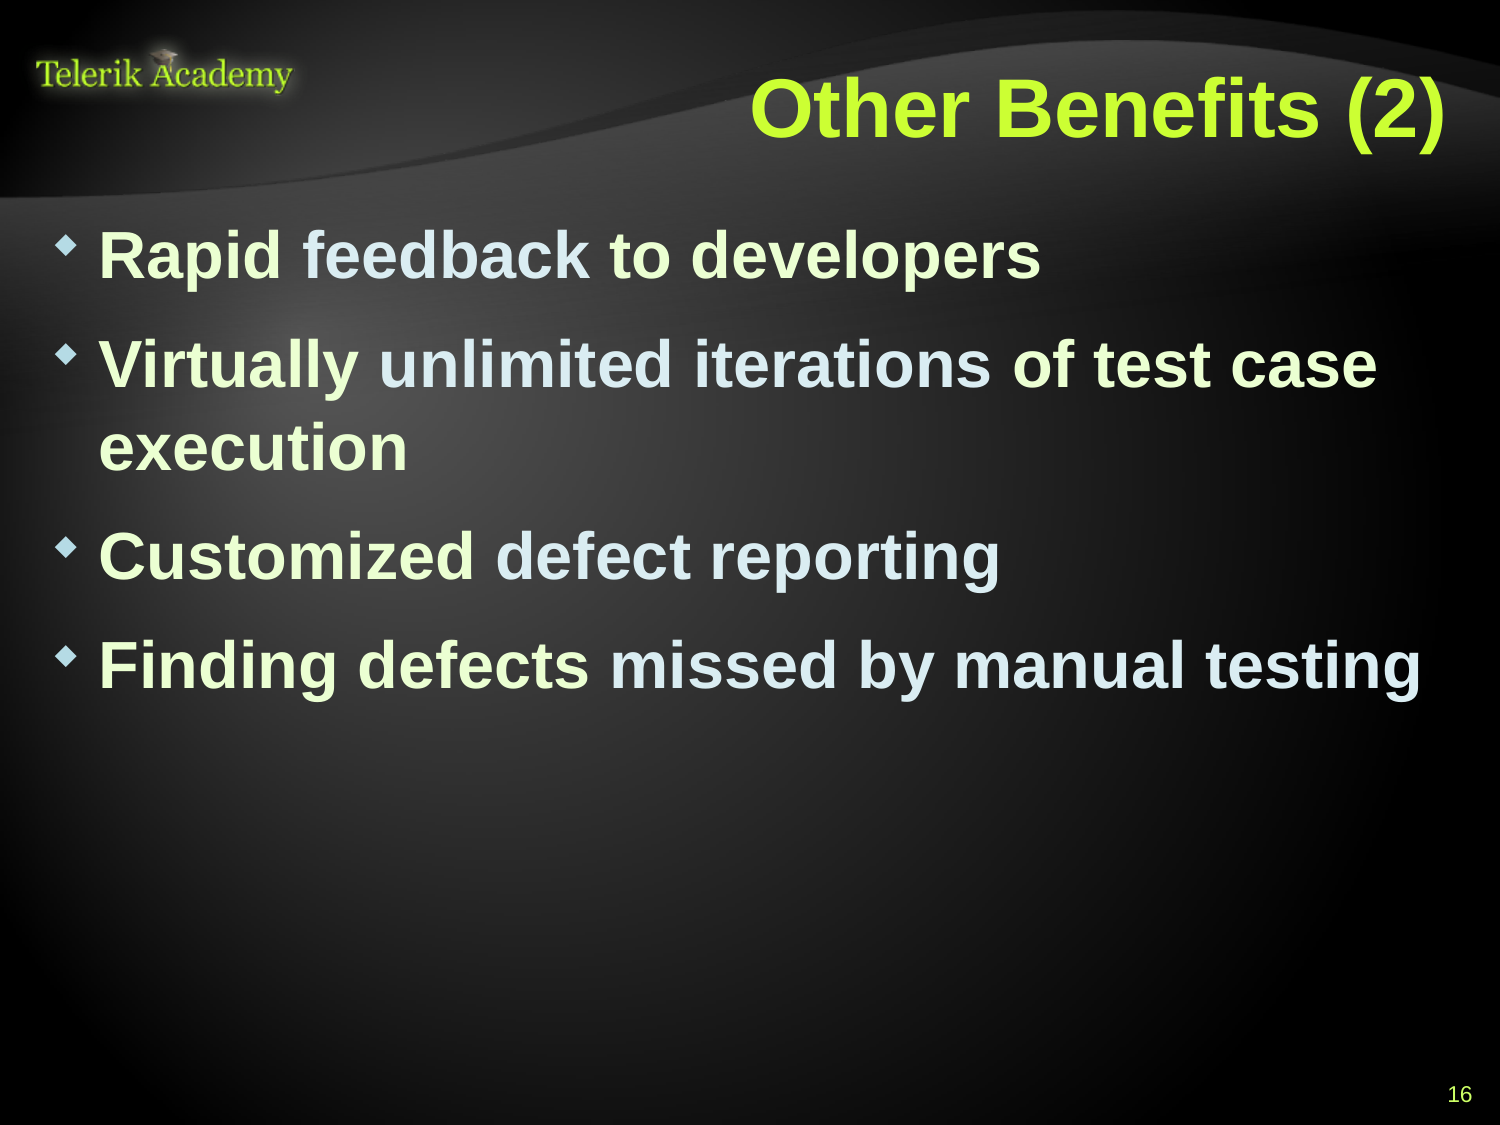

# Other Benefits (2)
Rapid feedback to developers
Virtually unlimited iterations of test case execution
Customized defect reporting
Finding defects missed by manual testing
16